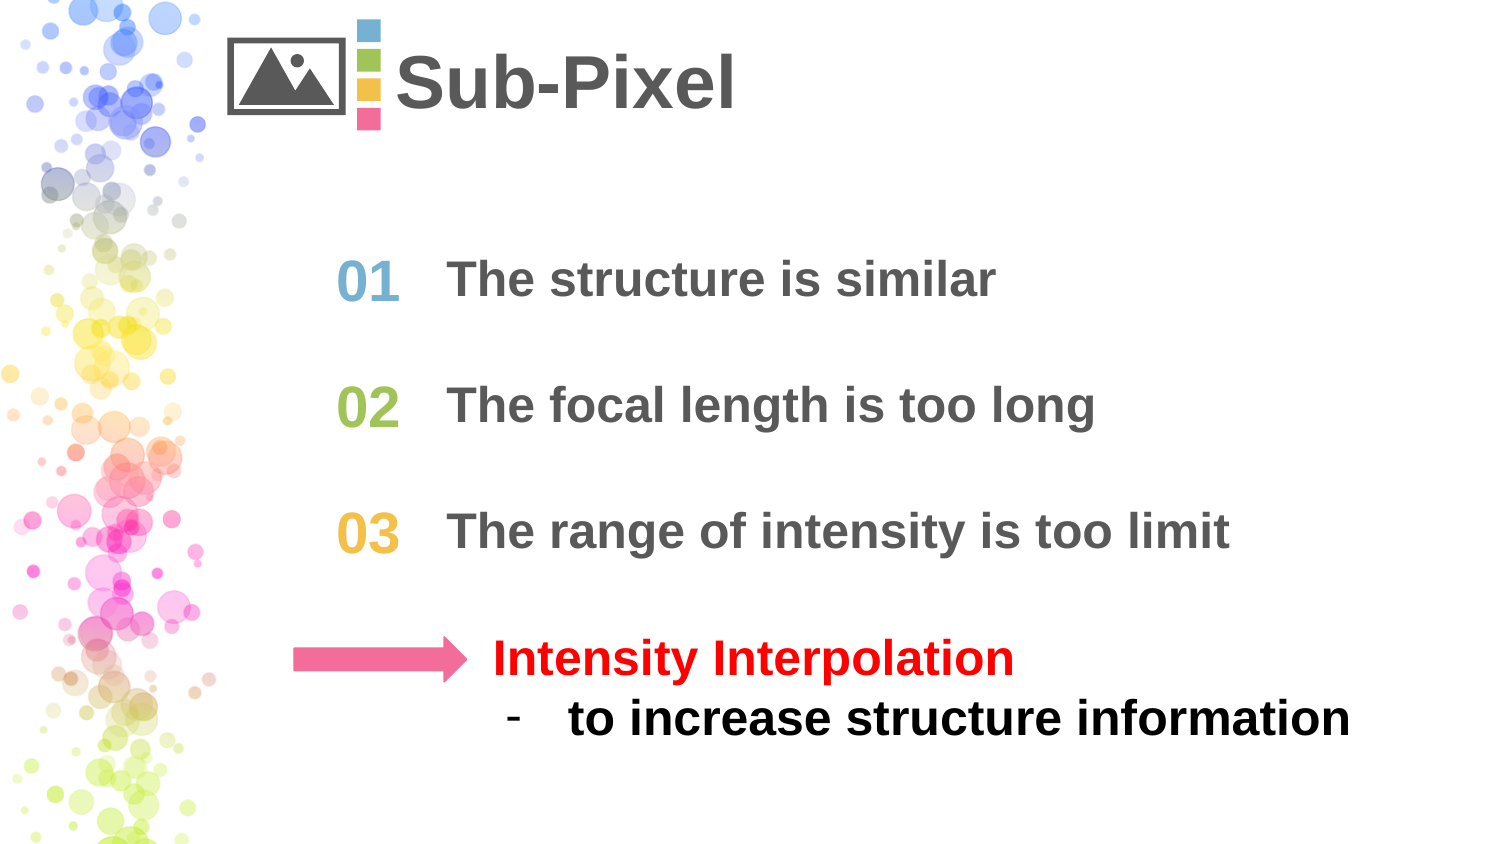

# Sub-Pixel

01
The structure is similar
02
The focal length is too long
03
The range of intensity is too limit

Intensity Interpolation
to increase structure information